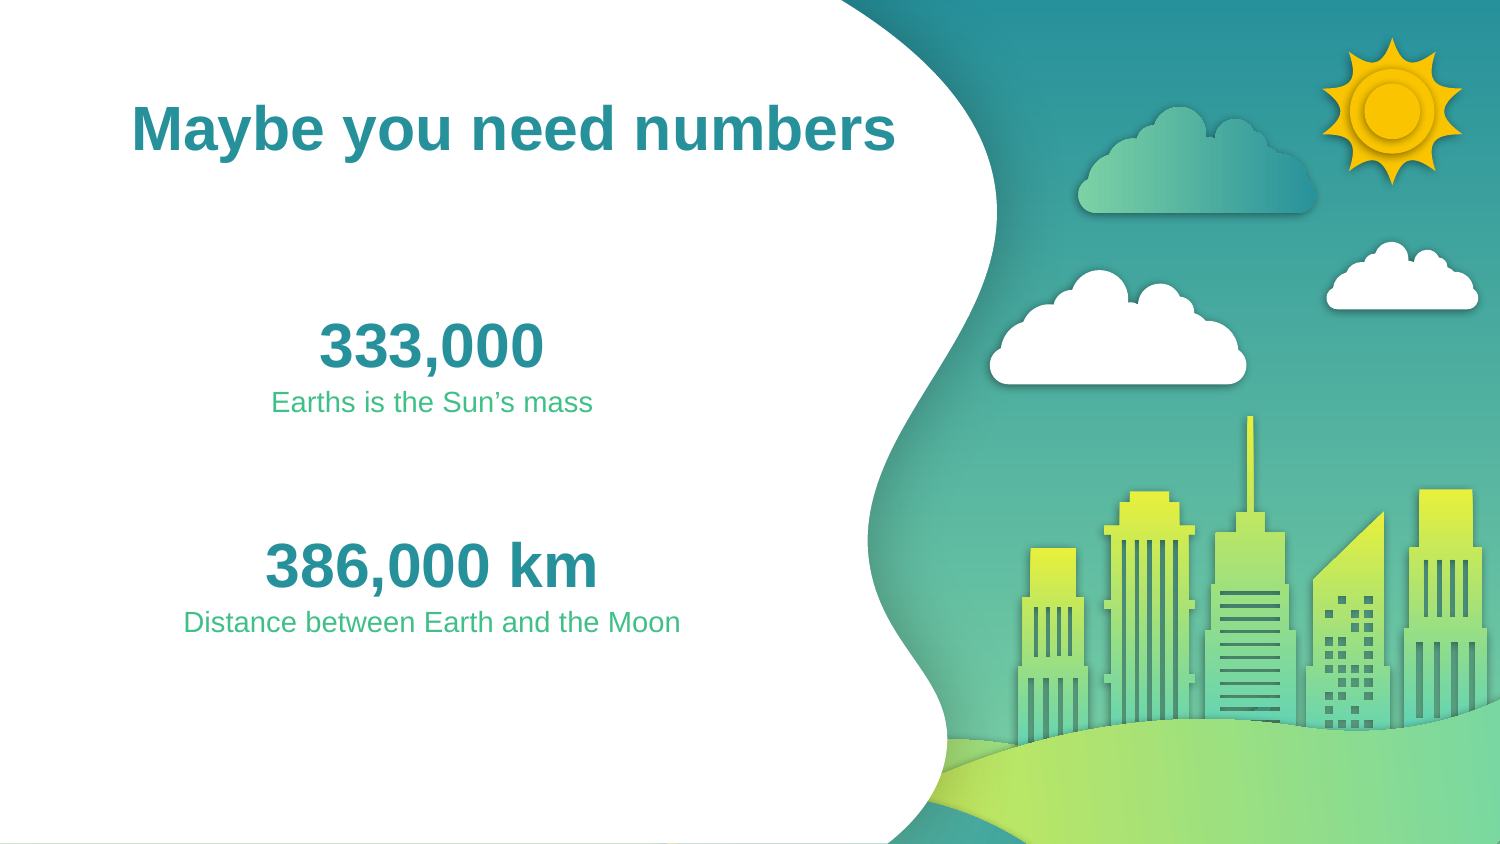

# Maybe you need numbers
333,000
Earths is the Sun’s mass
386,000 km
Distance between Earth and the Moon